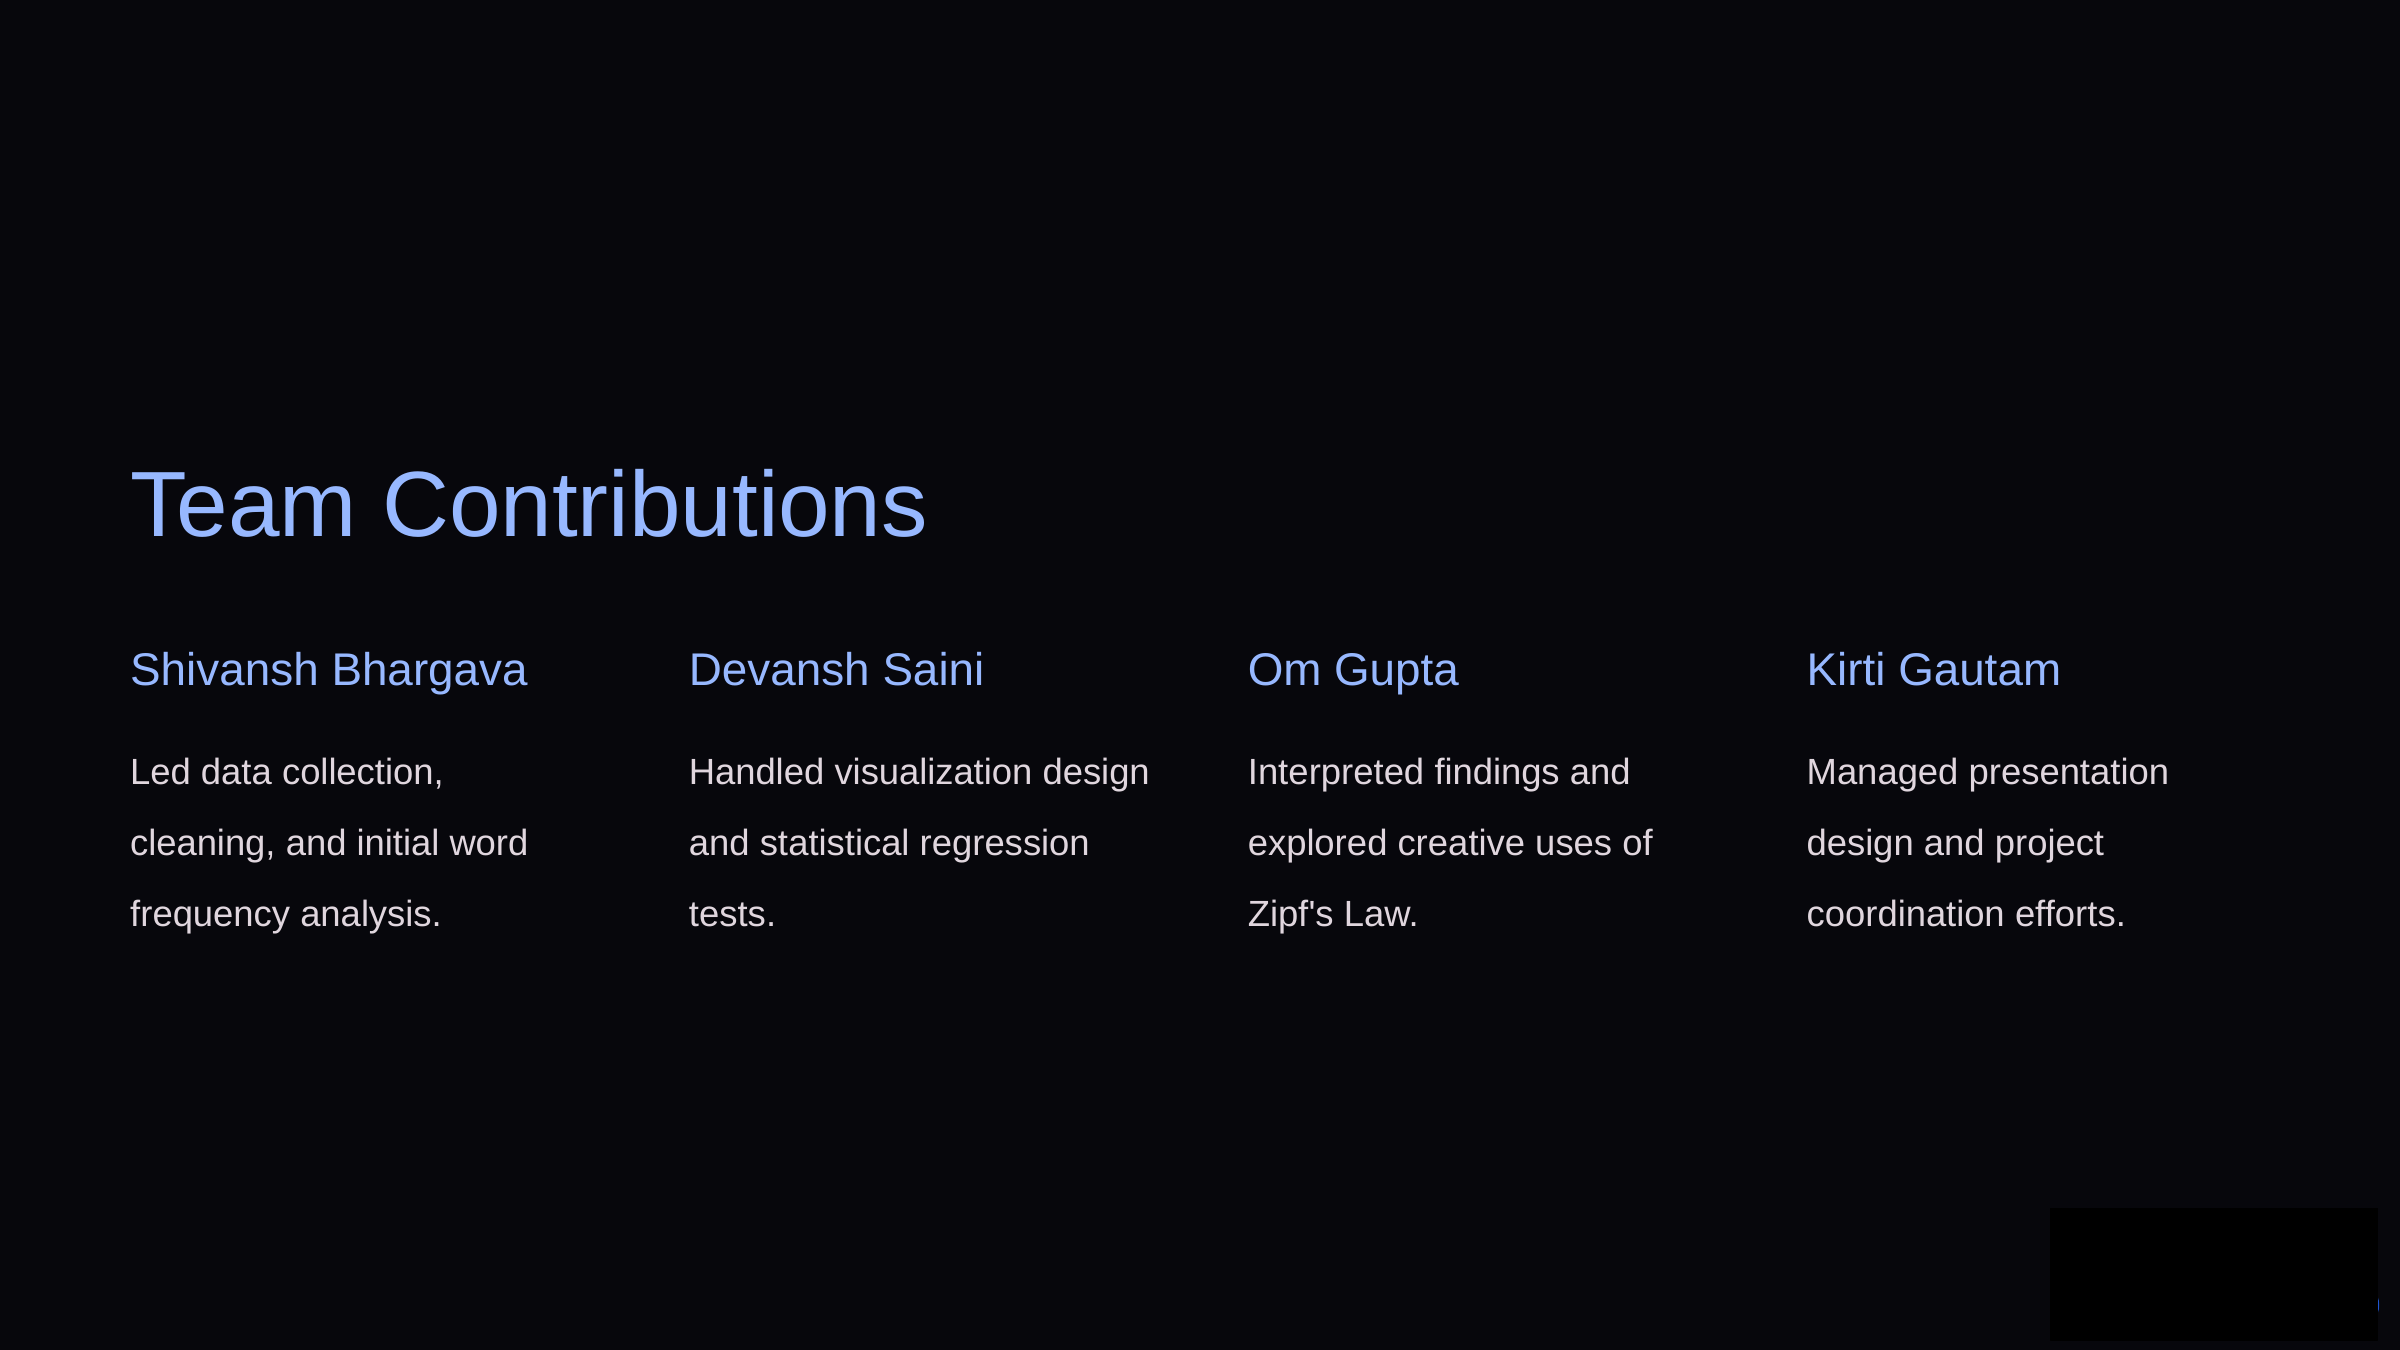

Team Contributions
Shivansh Bhargava
Devansh Saini
Om Gupta
Kirti Gautam
Led data collection, cleaning, and initial word frequency analysis.
Handled visualization design and statistical regression tests.
Interpreted findings and explored creative uses of Zipf's Law.
Managed presentation design and project coordination efforts.